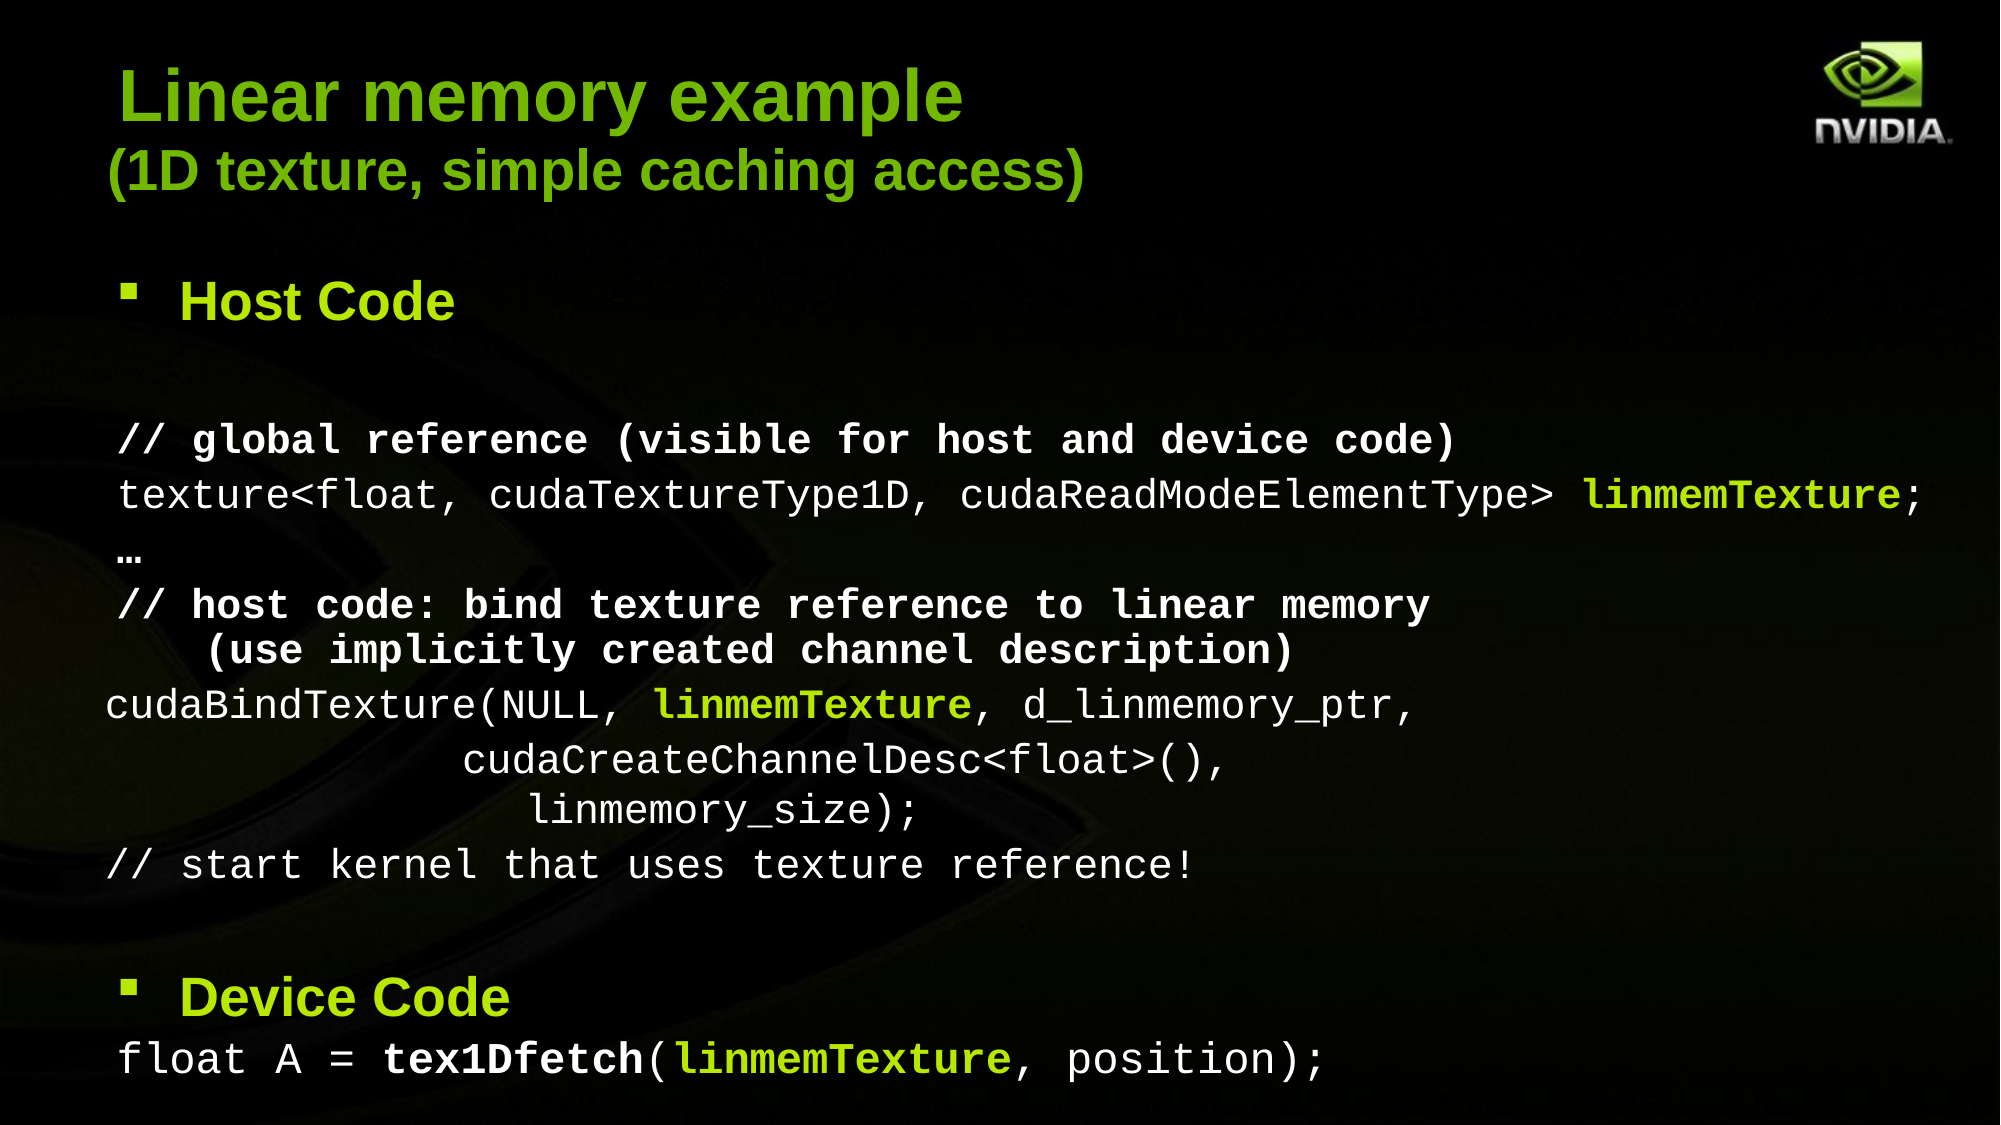

# Linear memory example
(1D texture, simple caching access)

Host Code

// global reference (visible for host and device code)
texture<float, cudaTextureType1D, cudaReadModeElementType> linmemTexture;
…
// host code: bind texture reference to linear memory  (use implicitly created channel description)
cudaBindTexture(NULL, linmemTexture, d_linmemory_ptr,
cudaCreateChannelDesc<float>(), linmemory_size);
// start kernel that uses texture reference!

Device Code
float A = tex1Dfetch(linmemTexture, position);
© NVIDIA Corporation 2011